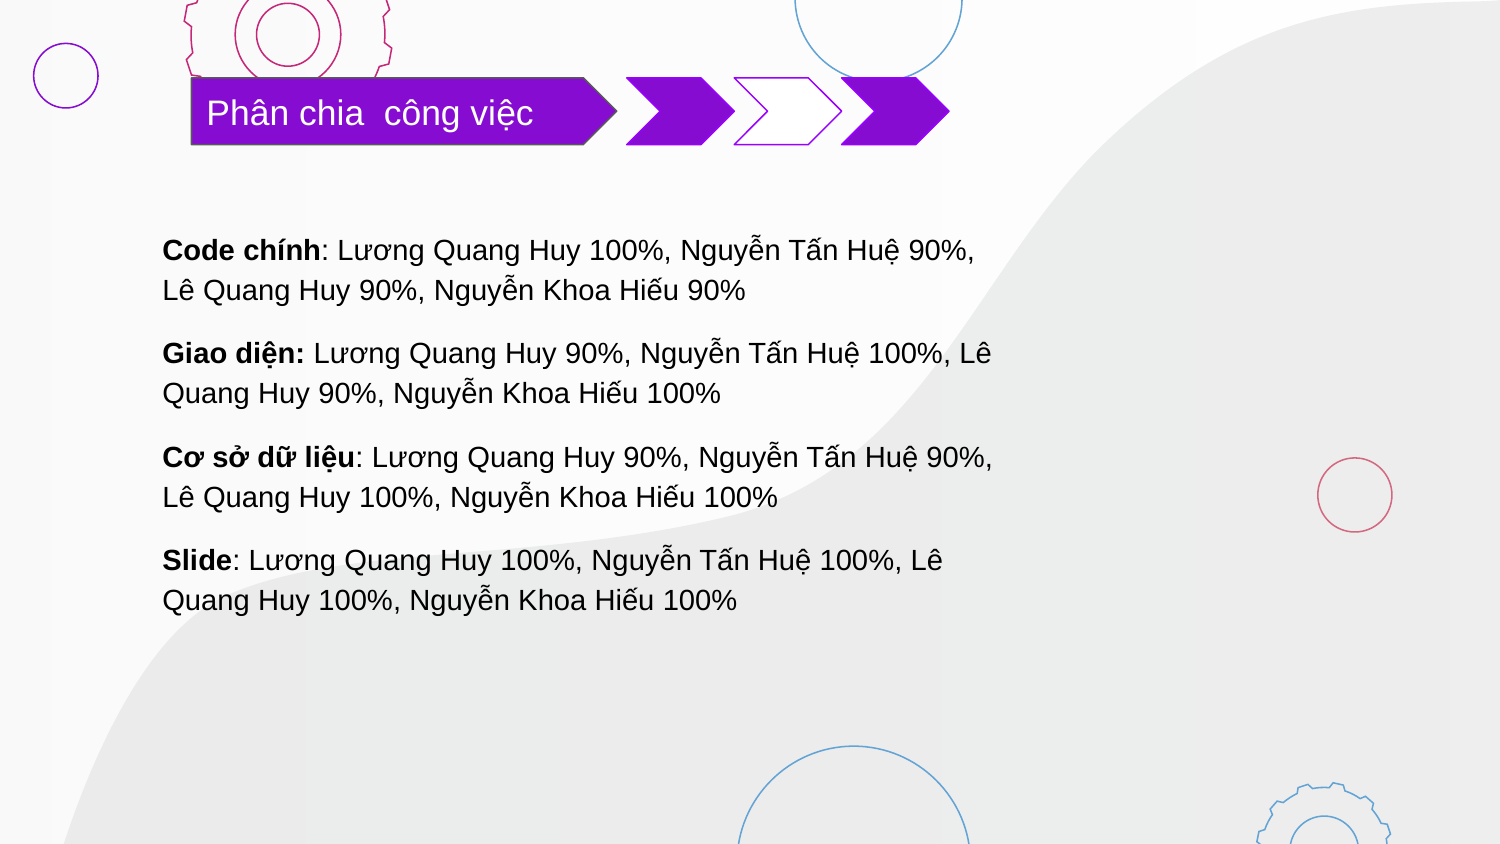

Phân chia  công việc

Code chính: Lương Quang Huy 100%, Nguyễn Tấn Huệ 90%, Lê Quang Huy 90%, Nguyễn Khoa Hiếu 90%
Giao diện: Lương Quang Huy 90%, Nguyễn Tấn Huệ 100%, Lê Quang Huy 90%, Nguyễn Khoa Hiếu 100%
Cơ sở dữ liệu: Lương Quang Huy 90%, Nguyễn Tấn Huệ 90%, Lê Quang Huy 100%, Nguyễn Khoa Hiếu 100%
Slide: Lương Quang Huy 100%, Nguyễn Tấn Huệ 100%, Lê Quang Huy 100%, Nguyễn Khoa Hiếu 100%